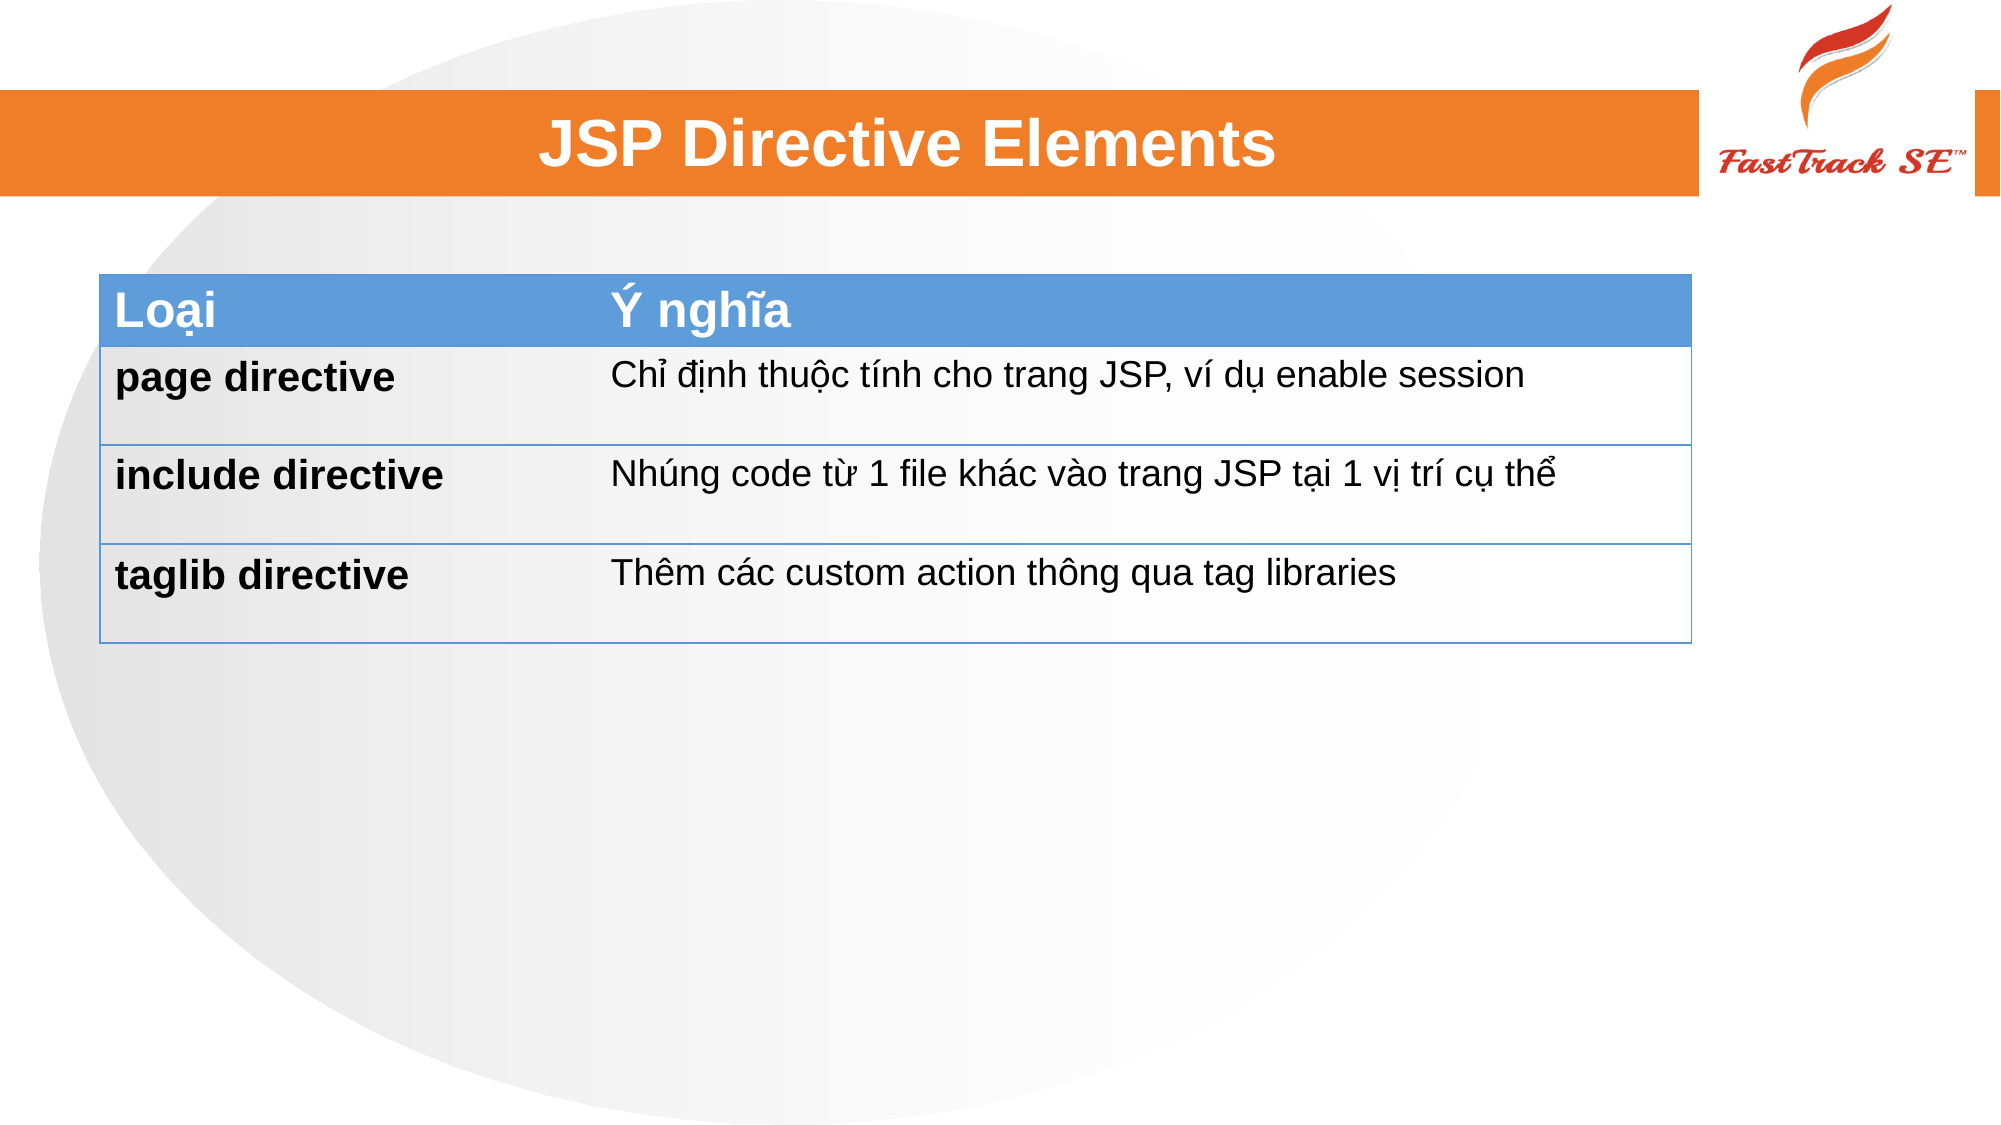

# JSP Directive Elements
| Loại | Ý nghĩa |
| --- | --- |
| page directive | Chỉ định thuộc tính cho trang JSP, ví dụ enable session |
| include directive | Nhúng code từ 1 file khác vào trang JSP tại 1 vị trí cụ thể |
| taglib directive | Thêm các custom action thông qua tag libraries |